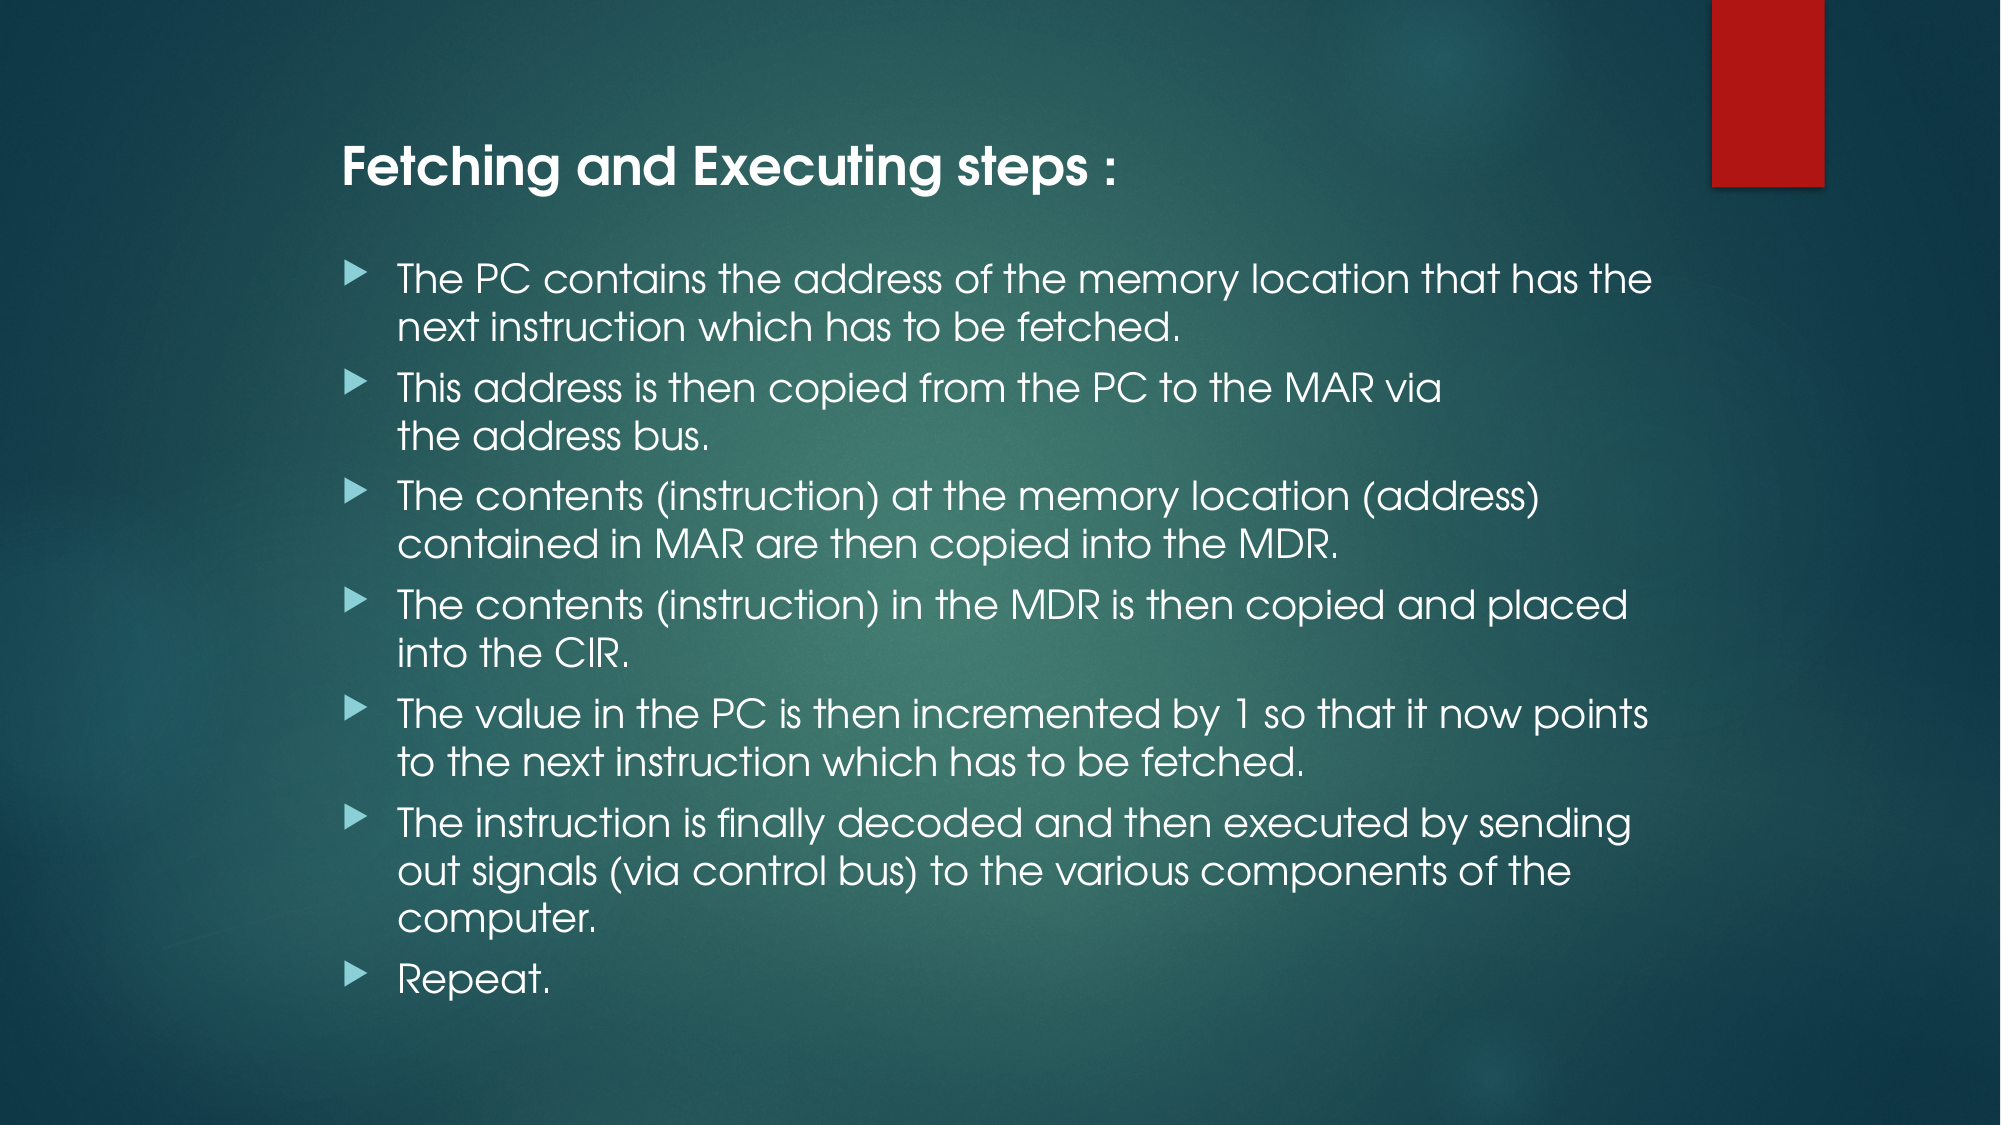

Fetching and Executing steps :

The PC contains the address of the memory location that has the next instruction which has to be fetched.
This address is then copied from the PC to the MAR via the address bus.
The contents (instruction) at the memory location (address) contained in MAR are then copied into the MDR.
The contents (instruction) in the MDR is then copied and placed into the CIR.
The value in the PC is then incremented by 1 so that it now points to the next instruction which has to be fetched.
The instruction is finally decoded and then executed by sending out signals (via control bus) to the various components of the computer.
Repeat.